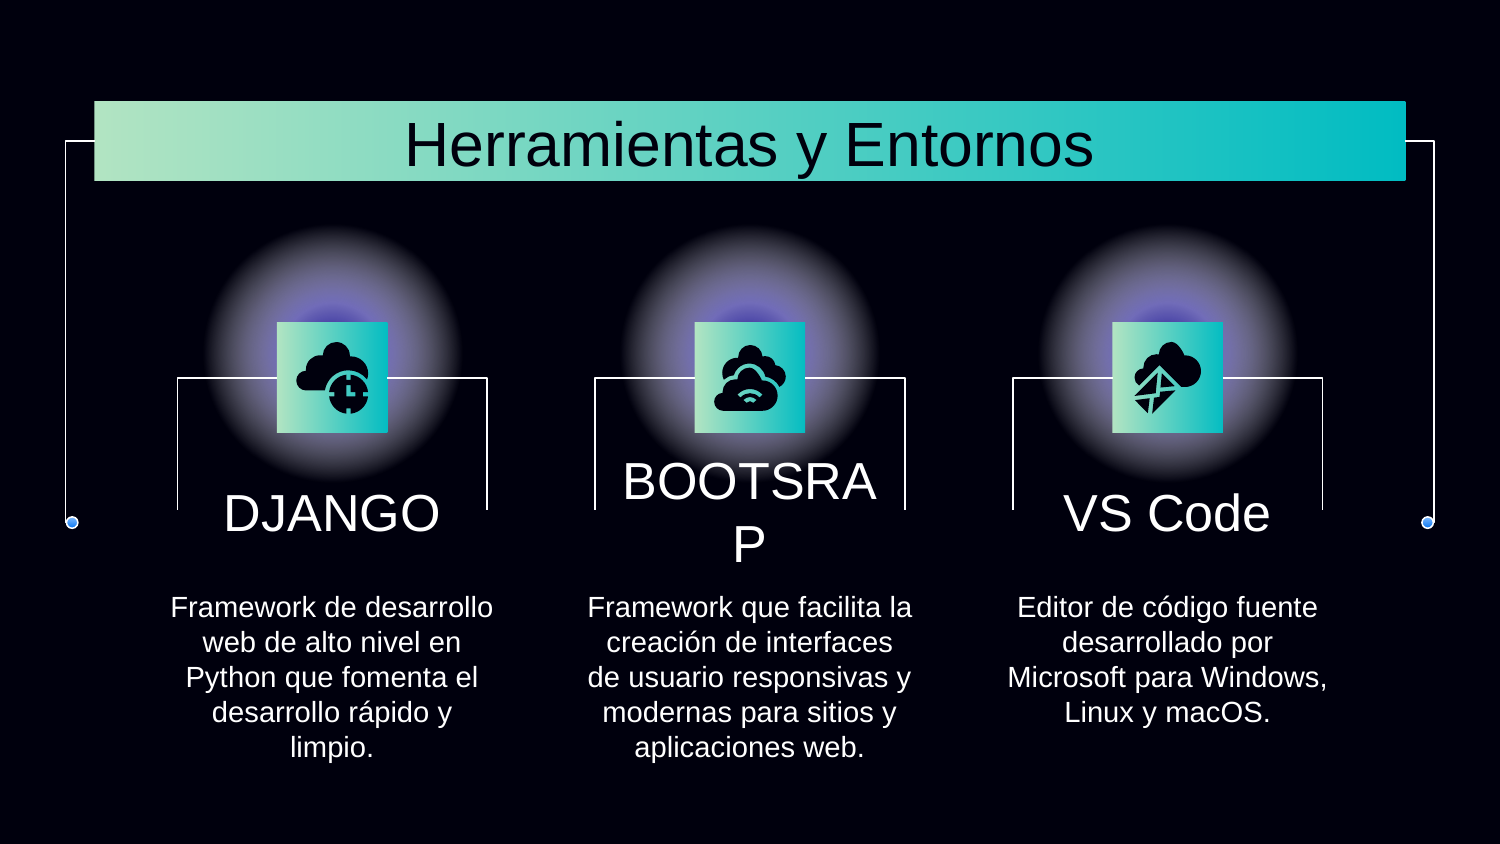

# Herramientas y Entornos

DJANGO
BOOTSRAP
VS Code
Framework de desarrollo web de alto nivel en Python que fomenta el desarrollo rápido y limpio.
Framework que facilita la creación de interfaces de usuario responsivas y modernas para sitios y aplicaciones web.
Editor de código fuente desarrollado por Microsoft para Windows, Linux y macOS.